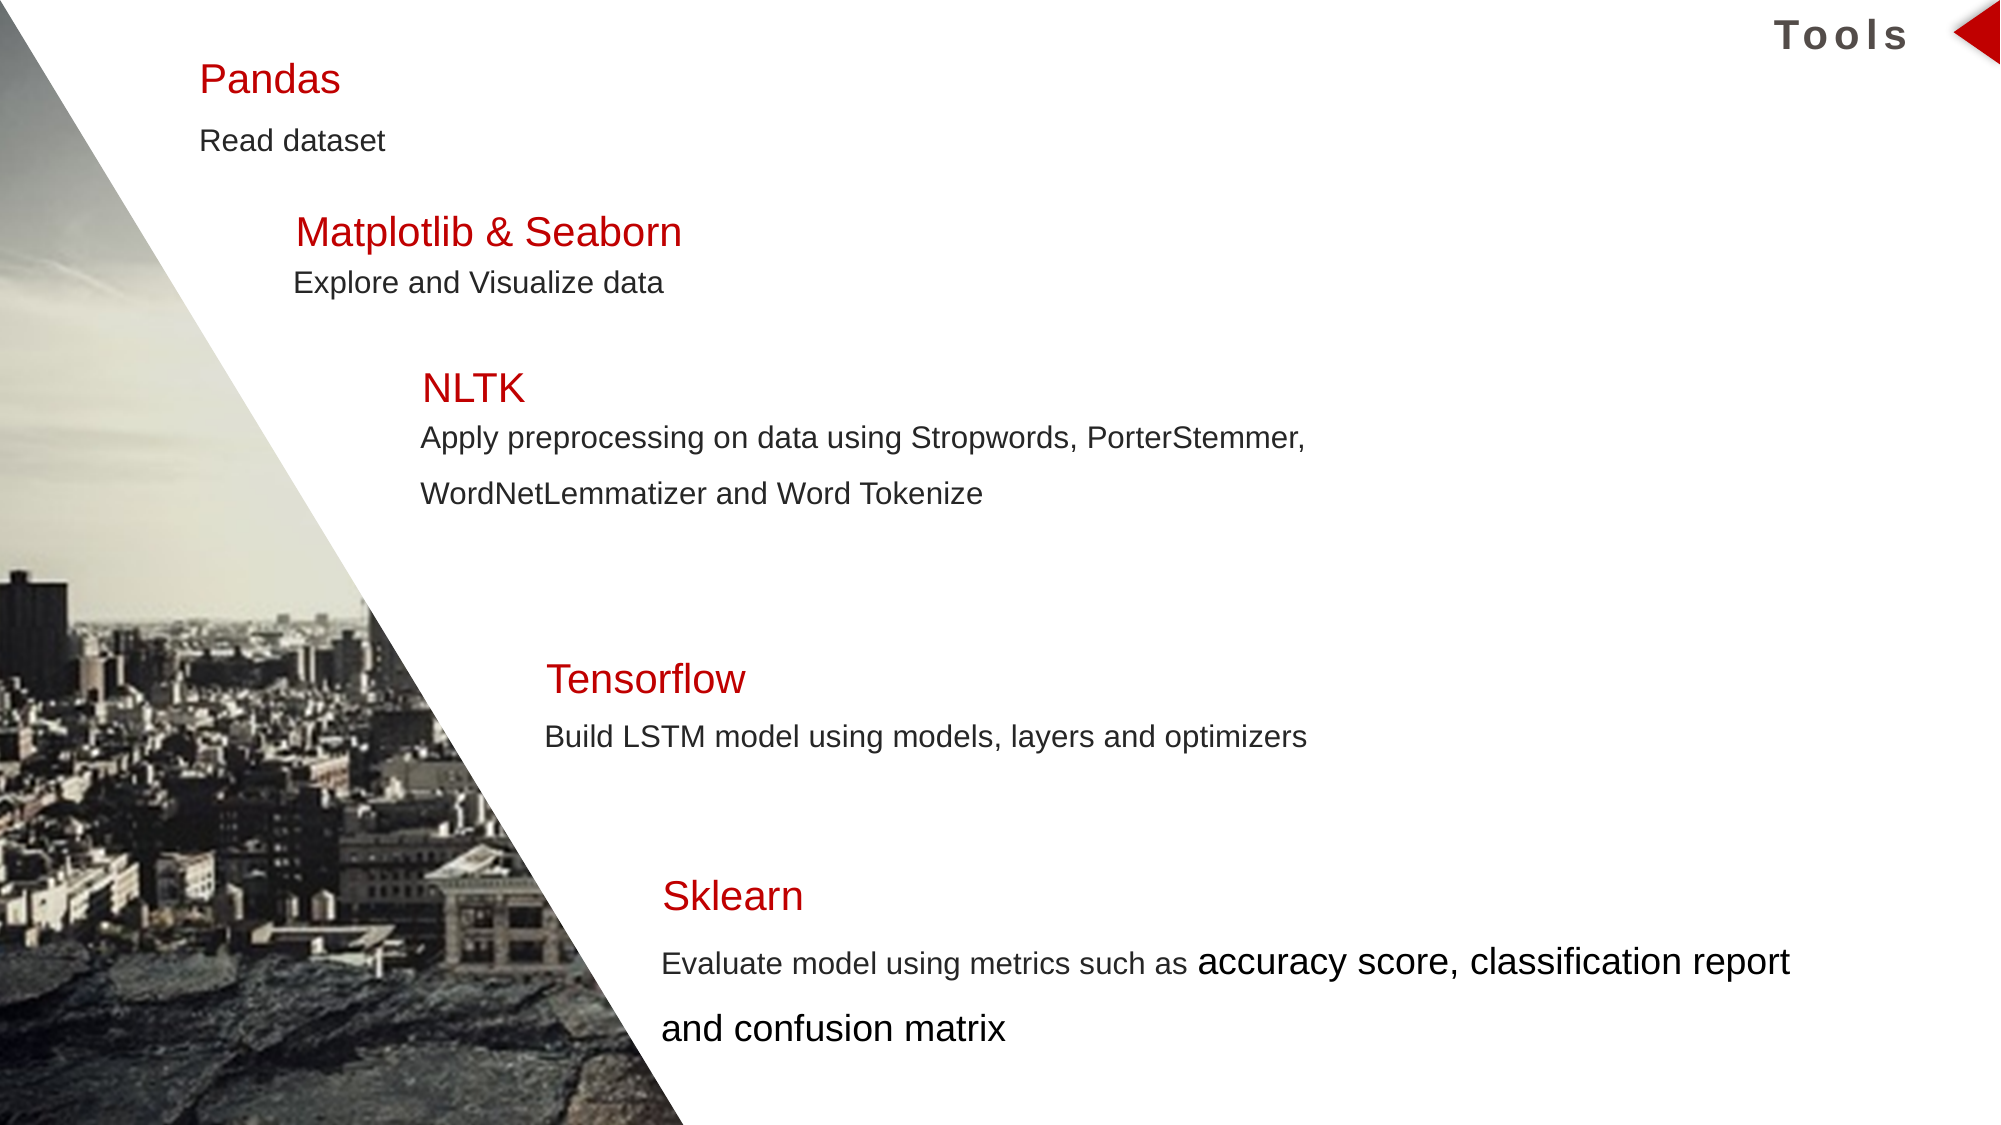

Tools

Pandas
Read dataset
Matplotlib & Seaborn
Explore and Visualize data
NLTK
Apply preprocessing on data using Stropwords, PorterStemmer, WordNetLemmatizer and Word Tokenize
Tensorflow
Build LSTM model using models, layers and optimizers
Sklearn
Evaluate model using metrics such as accuracy score, classification report and confusion matrix